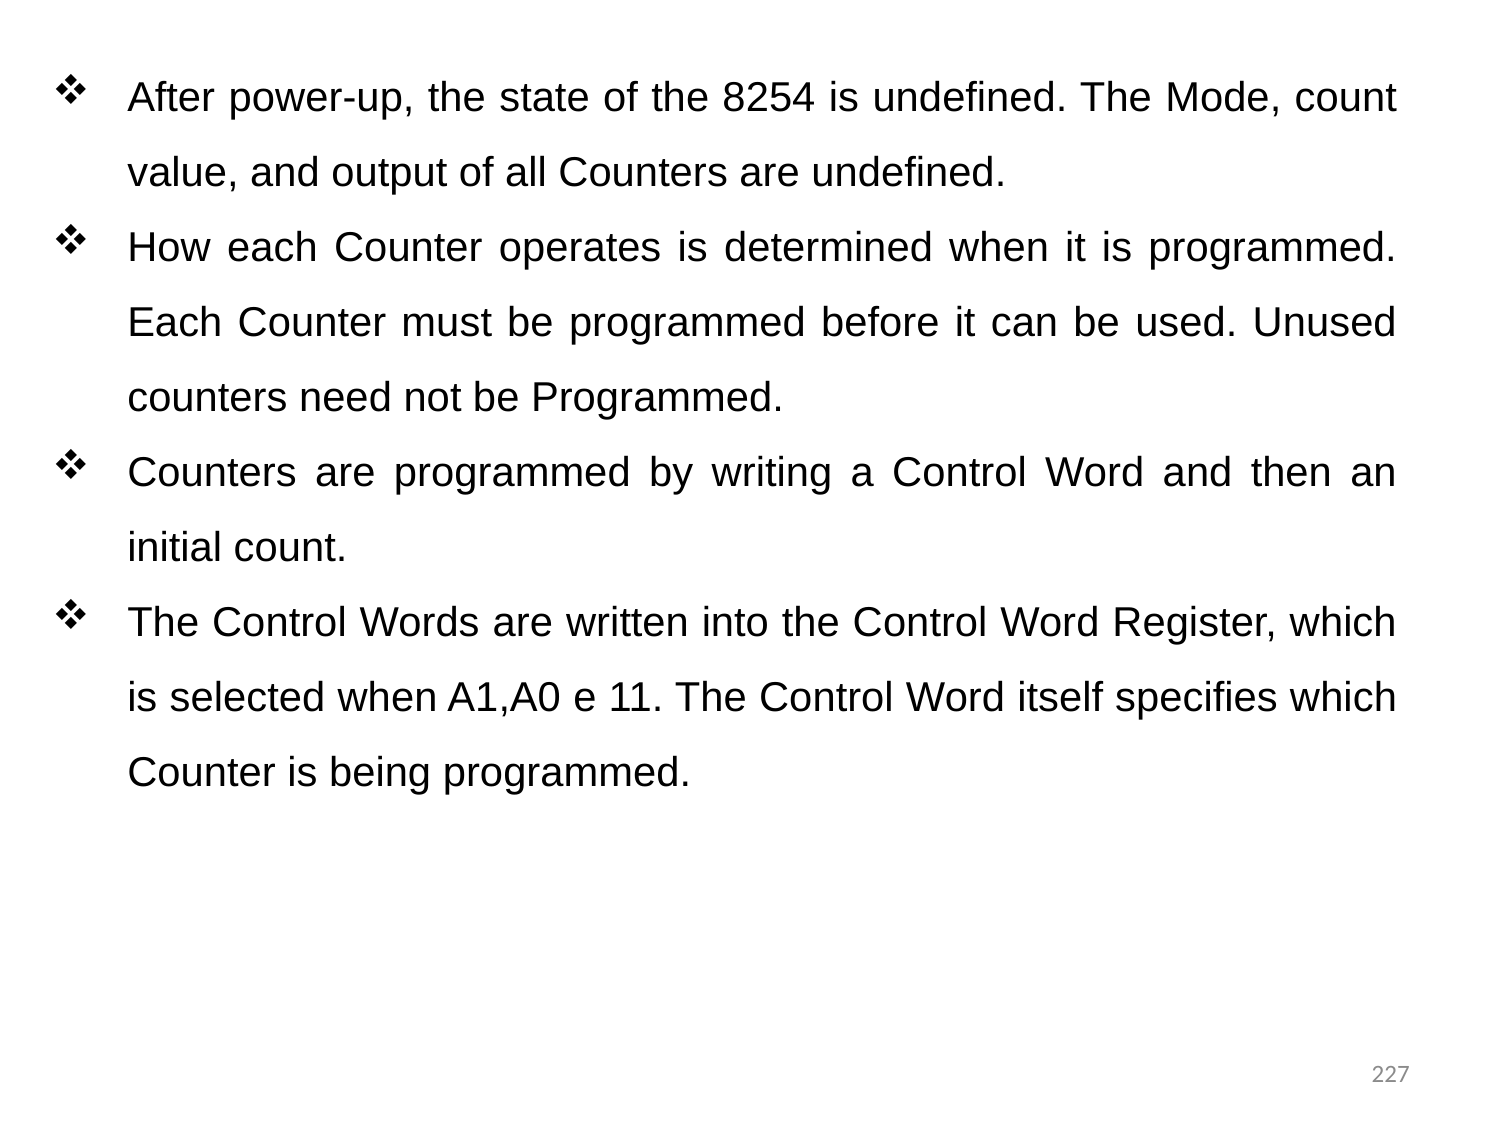

After power-up, the state of the 8254 is undefined. The Mode, count value, and output of all Counters are undefined.
How each Counter operates is determined when it is programmed. Each Counter must be programmed before it can be used. Unused counters need not be Programmed.
Counters are programmed by writing a Control Word and then an initial count.
The Control Words are written into the Control Word Register, which is selected when A1,A0 e 11. The Control Word itself specifies which Counter is being programmed.
227